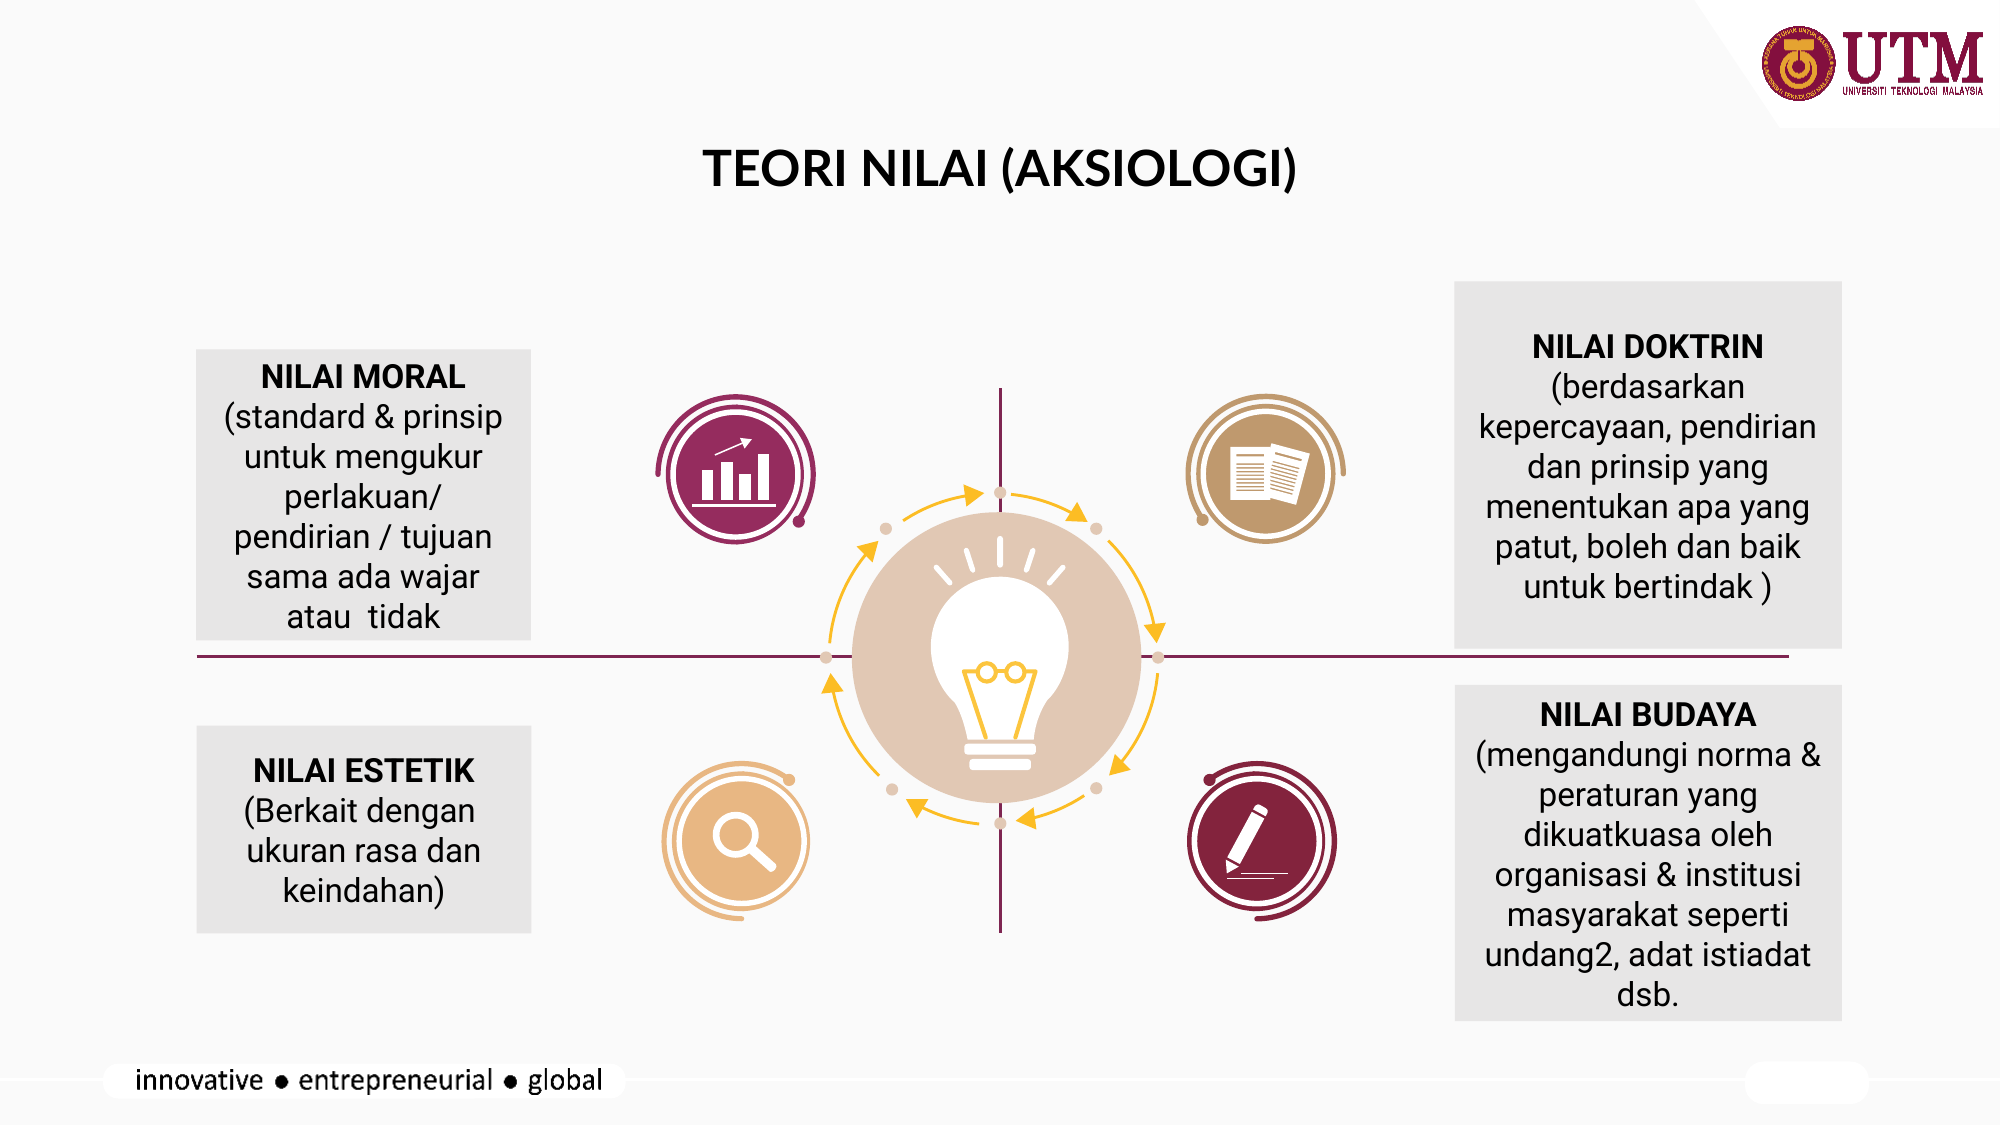

# TEORI NILAI (AKSIOLOGI)
NILAI DOKTRIN
(berdasarkan kepercayaan, pendirian dan prinsip yang menentukan apa yang patut, boleh dan baik untuk bertindak )
NILAI MORAL
(standard & prinsip untuk mengukur perlakuan/ pendirian / tujuan sama ada wajar atau  tidak

NILAI BUDAYA
(mengandungi norma & peraturan yang dikuatkuasa oleh organisasi & institusi masyarakat seperti undang2, adat istiadat dsb.
NILAI ESTETIK
(Berkait dengan  ukuran rasa dan keindahan)